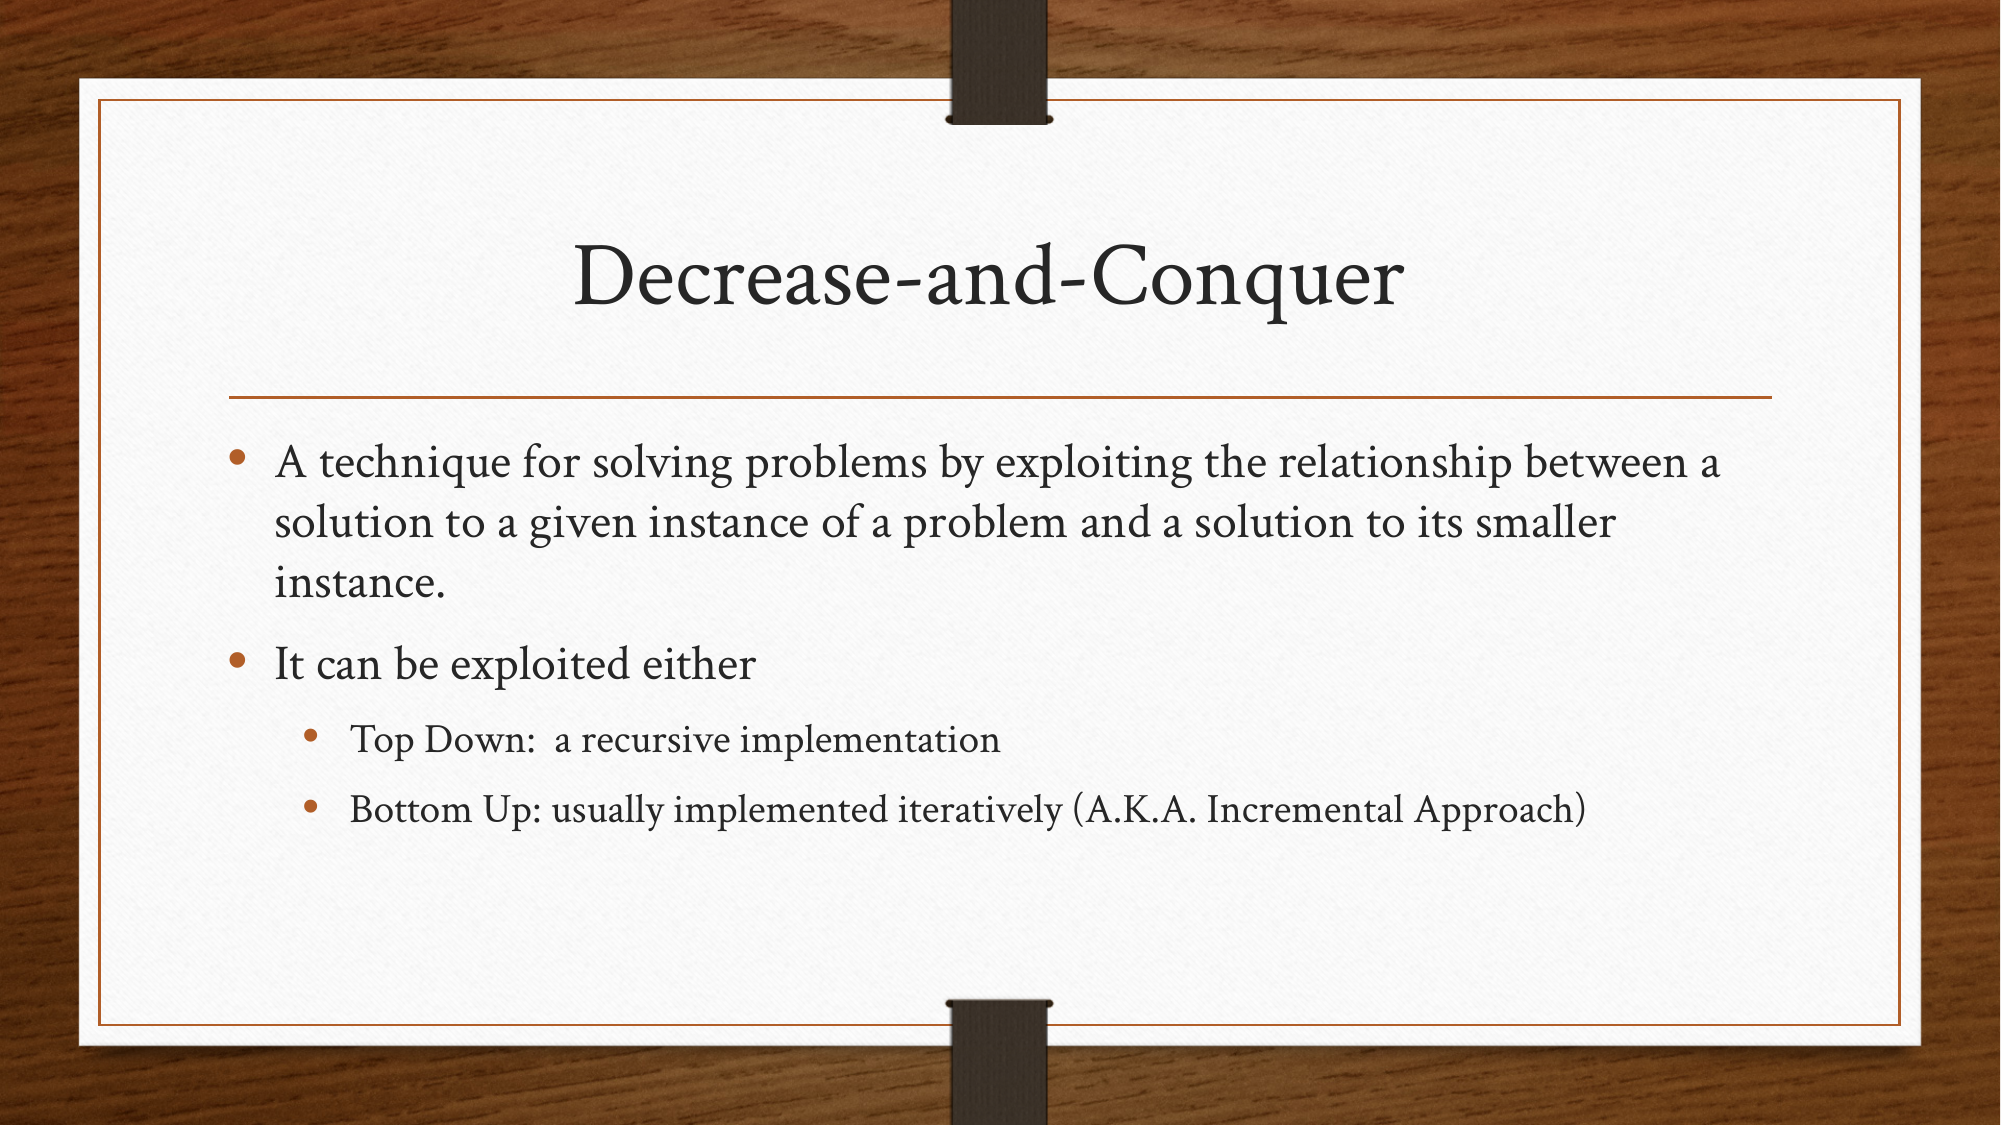

# Decrease-and-Conquer
A technique for solving problems by exploiting the relationship between a solution to a given instance of a problem and a solution to its smaller instance.
It can be exploited either
Top Down:  a recursive implementation
Bottom Up: usually implemented iteratively (A.K.A. Incremental Approach)